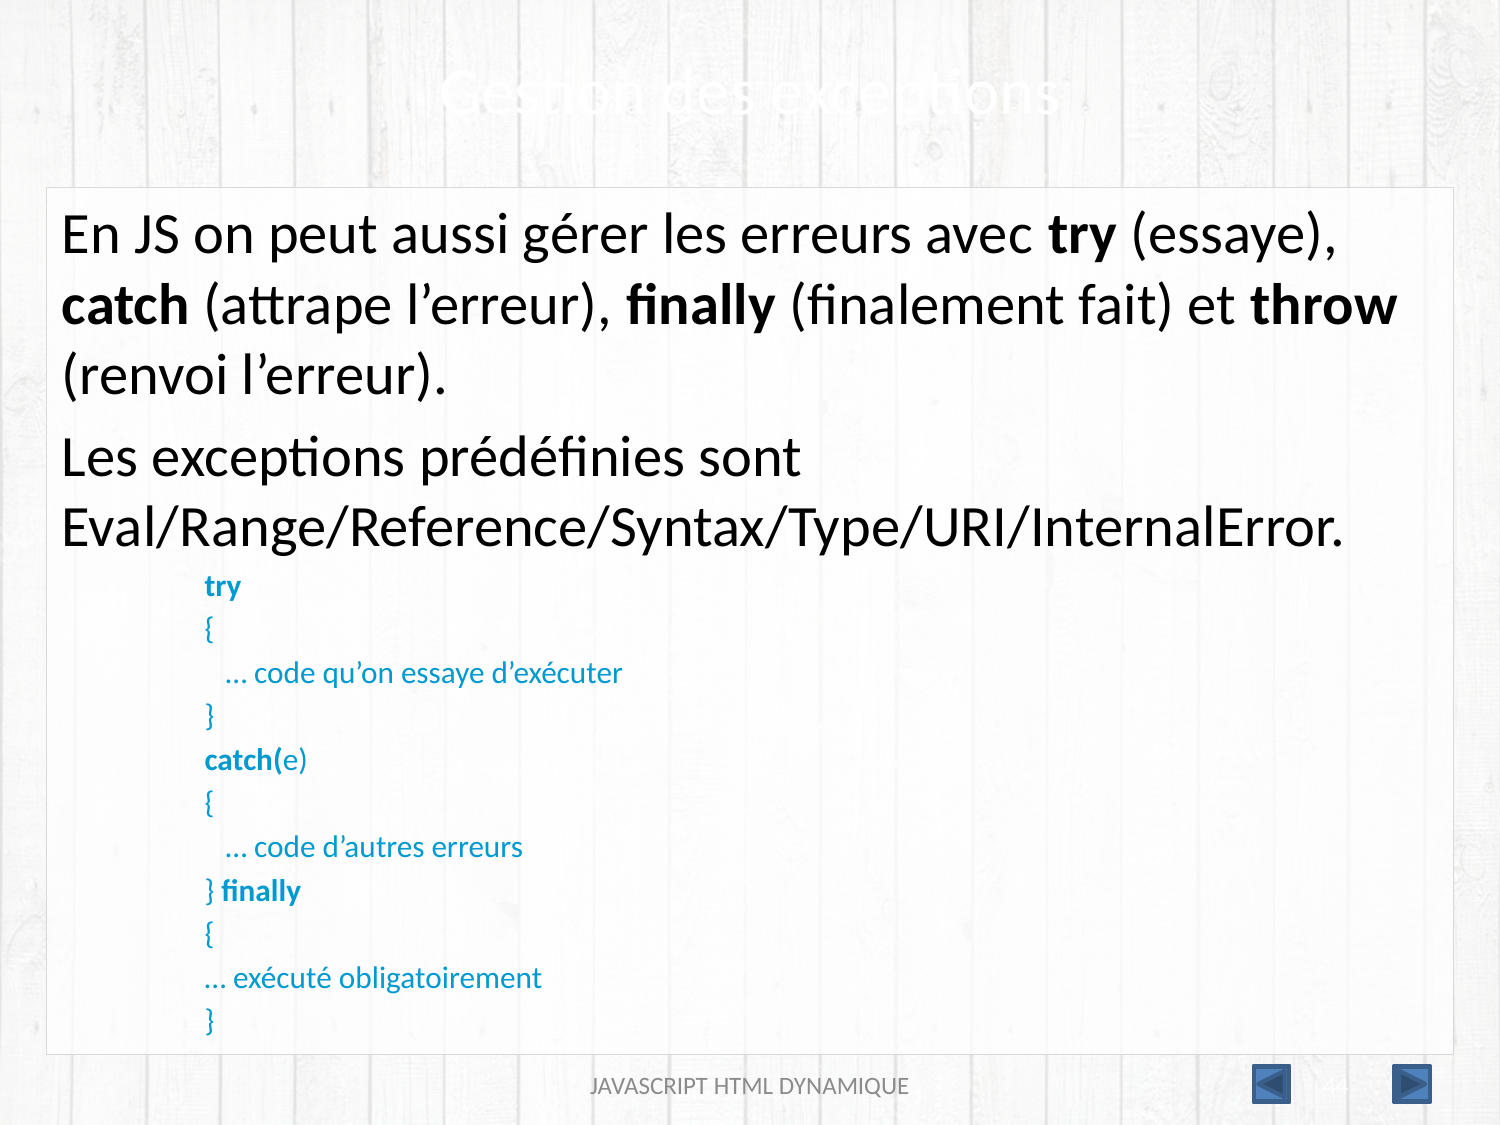

# Gestion des exceptions
En JS on peut aussi gérer les erreurs avec try (essaye), catch (attrape l’erreur), finally (finalement fait) et throw (renvoi l’erreur).
Les exceptions prédéfinies sont Eval/Range/Reference/Syntax/Type/URI/InternalError.
try
{
   … code qu’on essaye d’exécuter
}
catch(e)
{
   … code d’autres erreurs
} finally
{
… exécuté obligatoirement
}
JAVASCRIPT HTML DYNAMIQUE
44